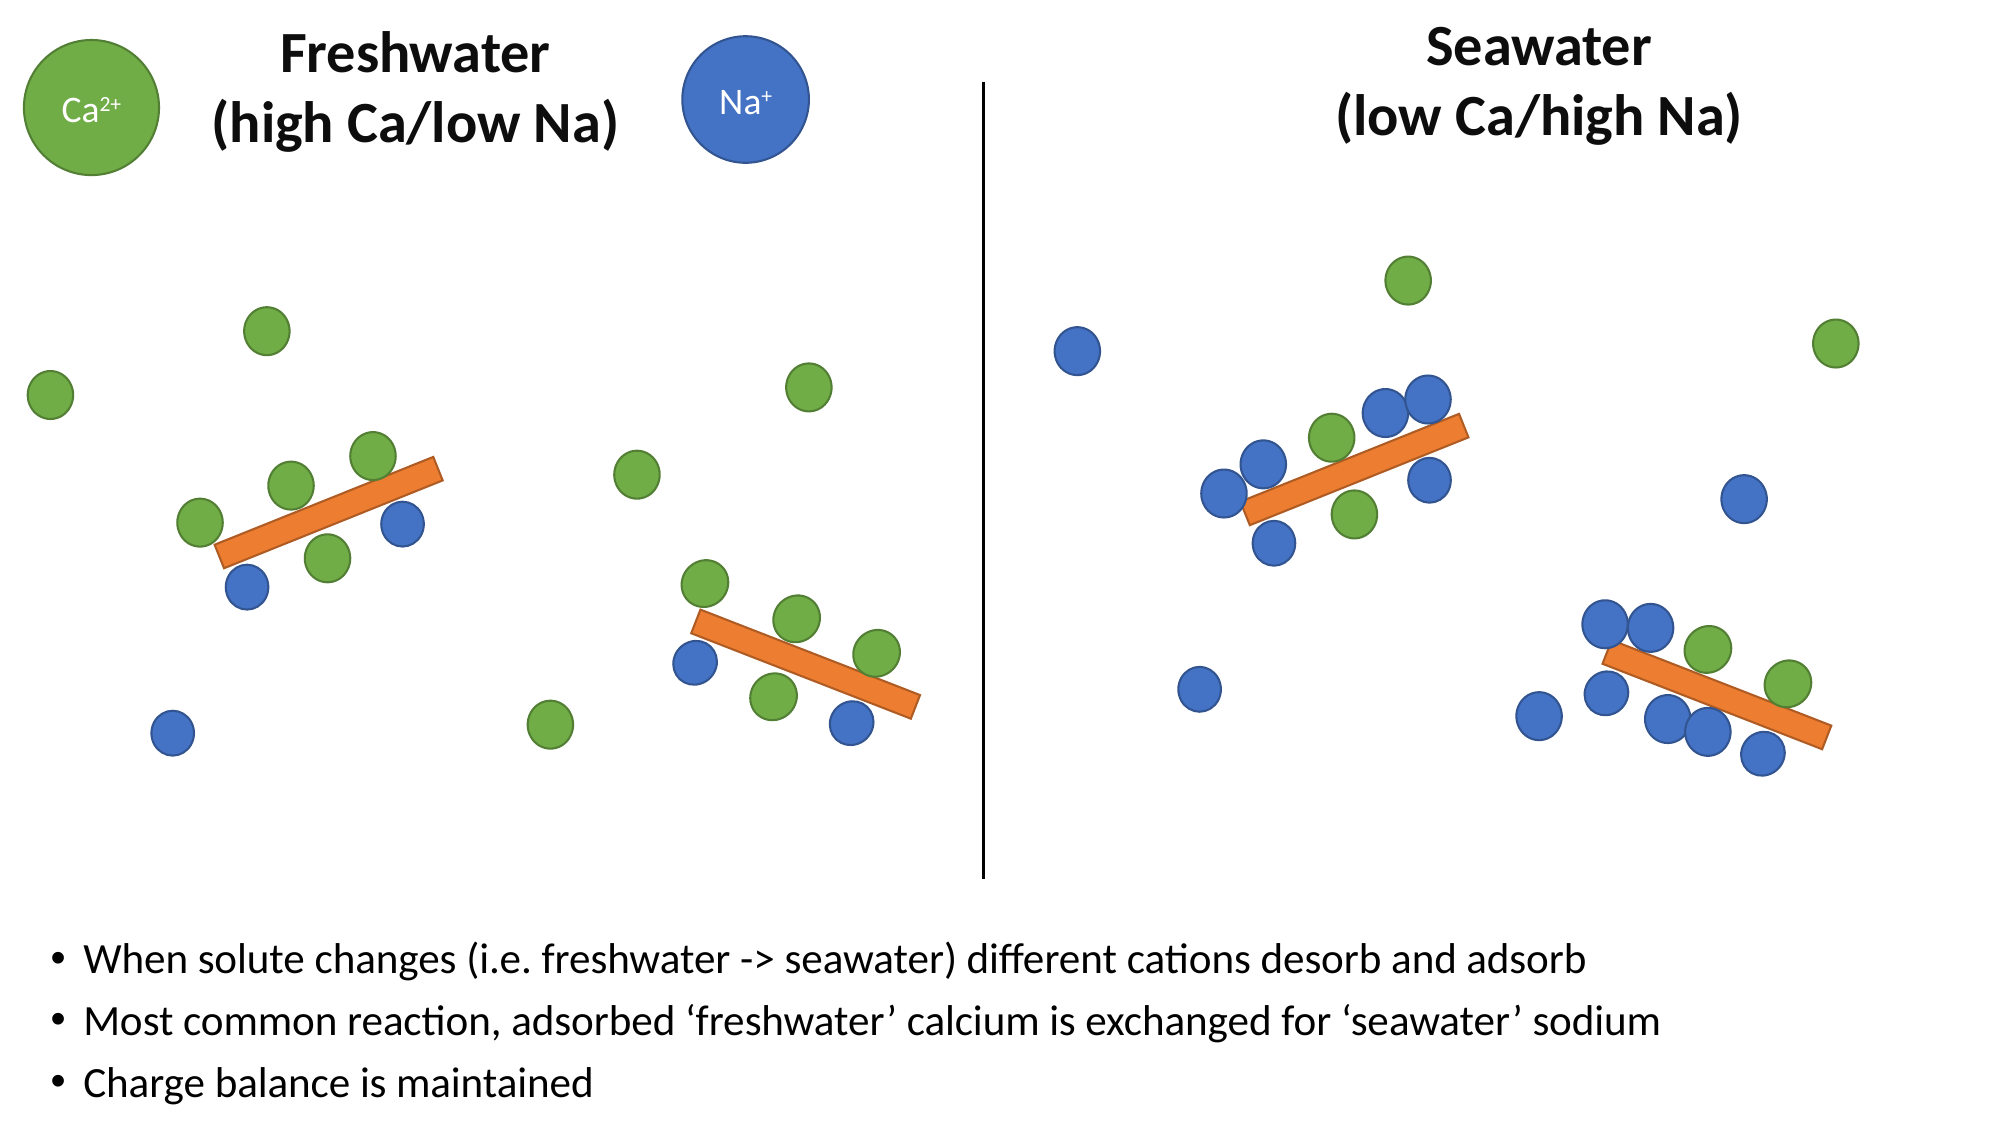

Seawater
(low Ca/high Na)
Freshwater
(high Ca/low Na)
Na+
Ca2+

When solute changes (i.e. freshwater -> seawater) different cations desorb and adsorb
Most common reaction, adsorbed ‘freshwater’ calcium is exchanged for ‘seawater’ sodium
Charge balance is maintained